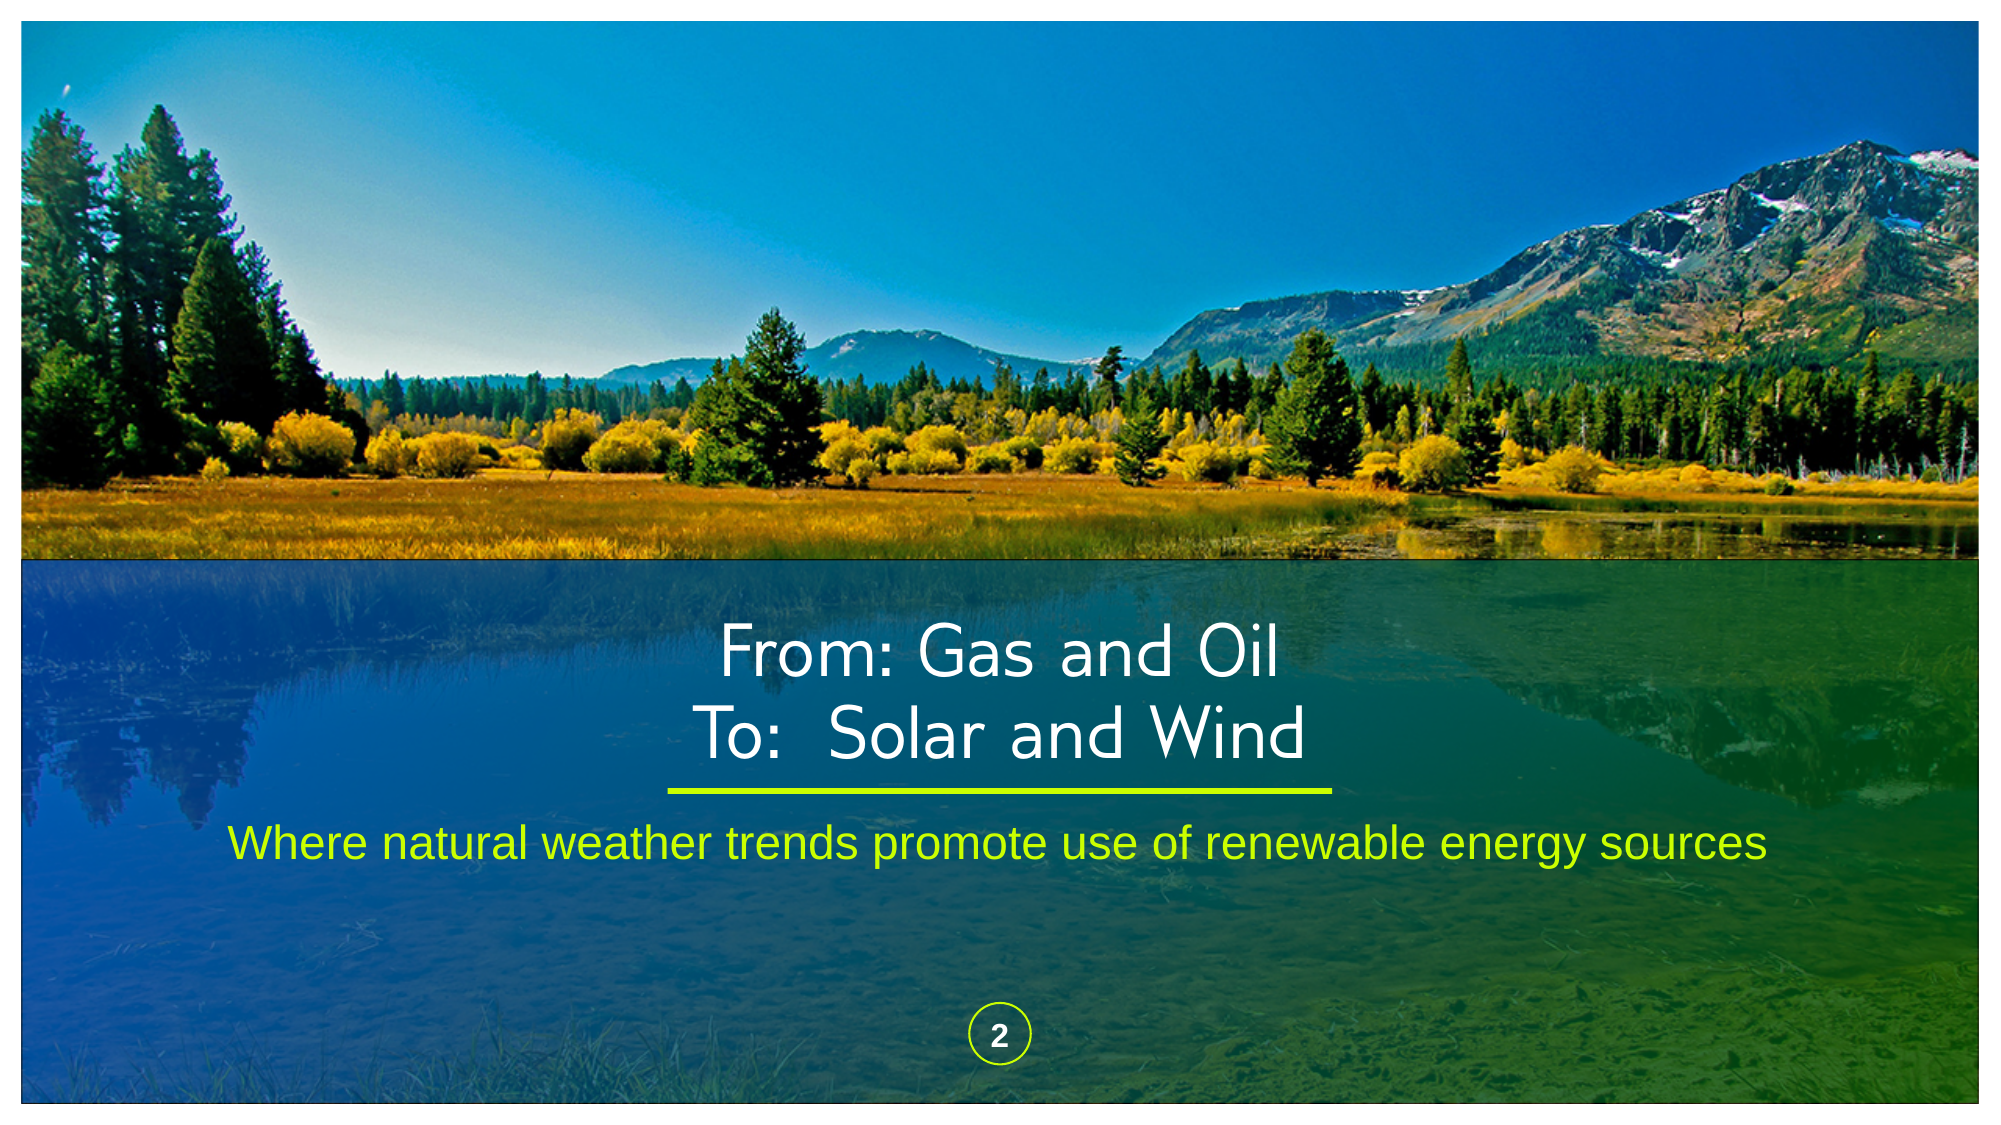

# From: Gas and Oil To:  Solar and Wind
Where natural weather trends promote use of renewable energy sources
2